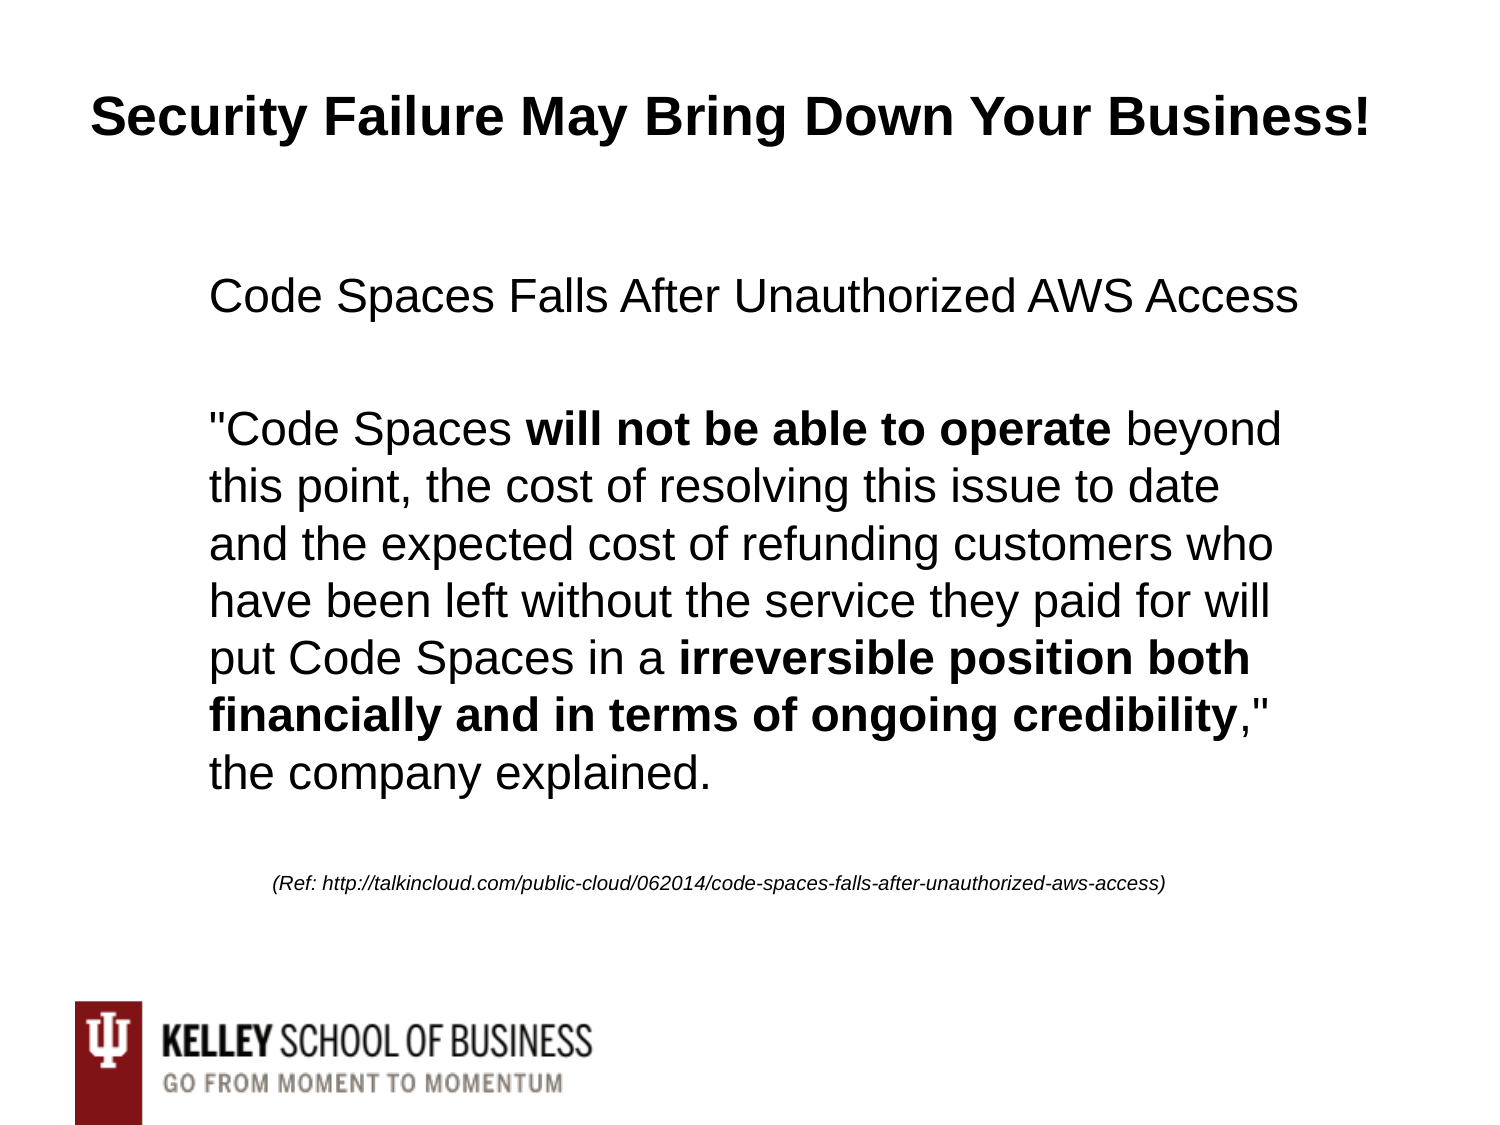

# Security Failure May Bring Down Your Business!
Code Spaces Falls After Unauthorized AWS Access

"Code Spaces will not be able to operate beyond this point, the cost of resolving this issue to date and the expected cost of refunding customers who have been left without the service they paid for will put Code Spaces in a irreversible position both financially and in terms of ongoing credibility," the company explained.

           (Ref: http://talkincloud.com/public-cloud/062014/code-spaces-falls-after-unauthorized-aws-access)